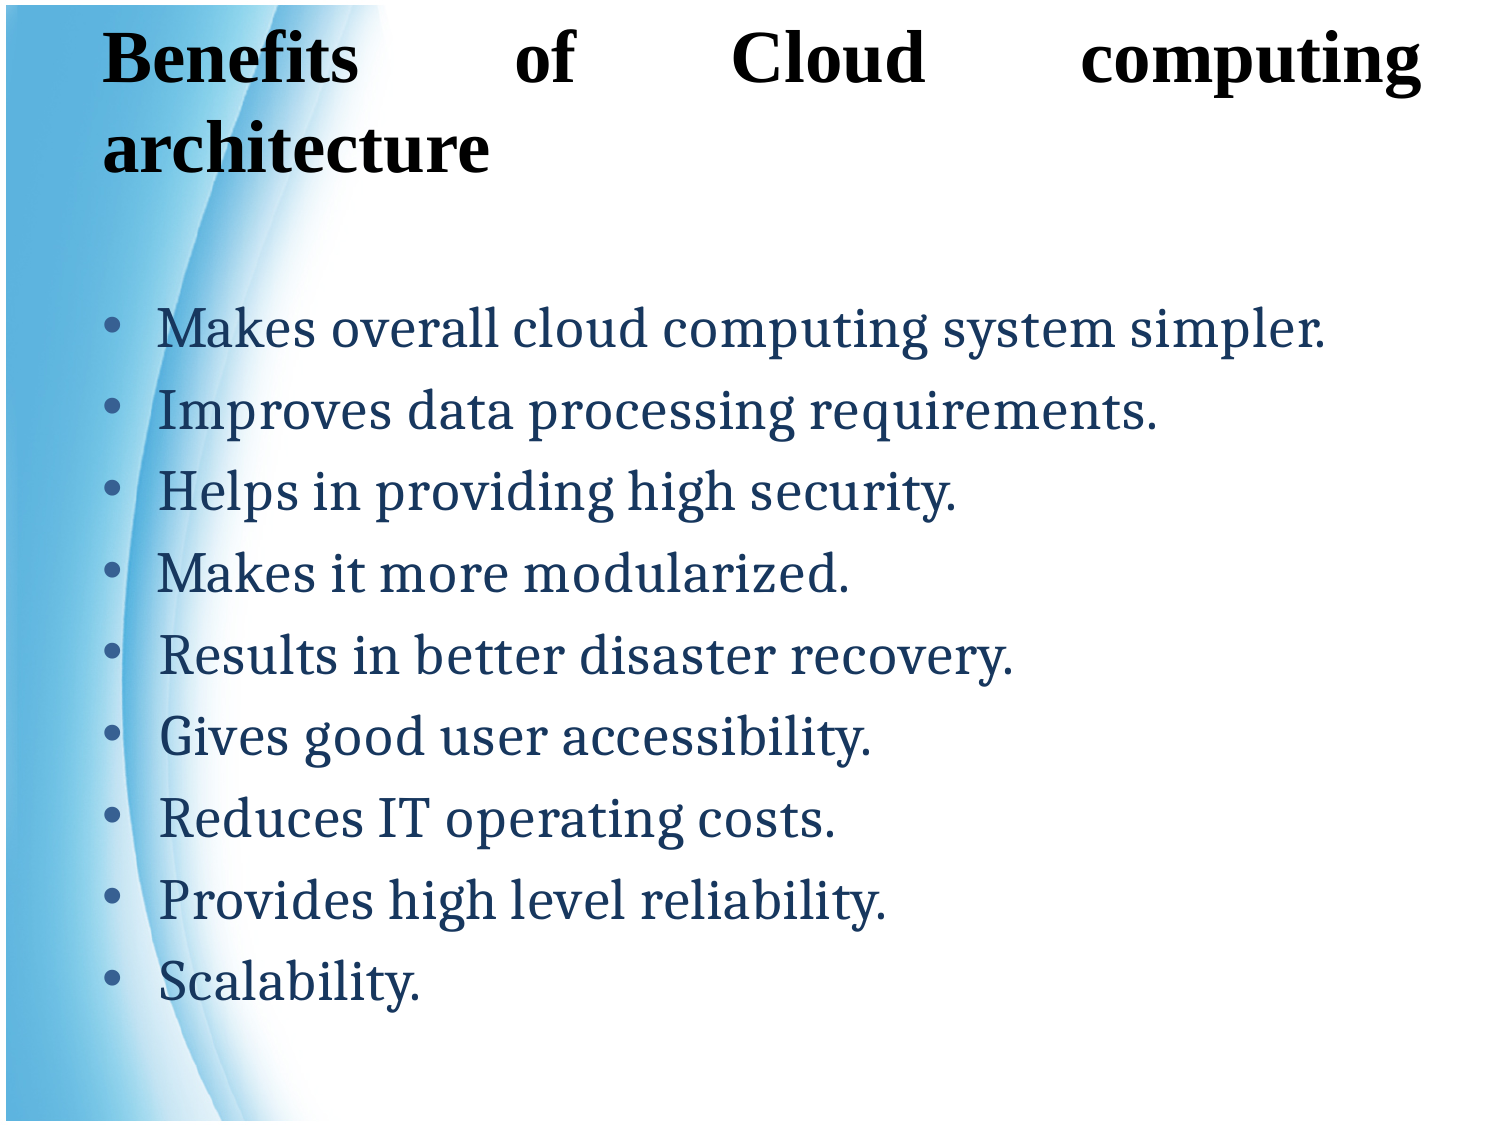

Benefits of Cloud computing architecture

Makes overall cloud computing system simpler.
Improves data processing requirements.
Helps in providing high security.
Makes it more modularized.
Results in better disaster recovery.
Gives good user accessibility.
Reduces IT operating costs.
Provides high level reliability.
Scalability.